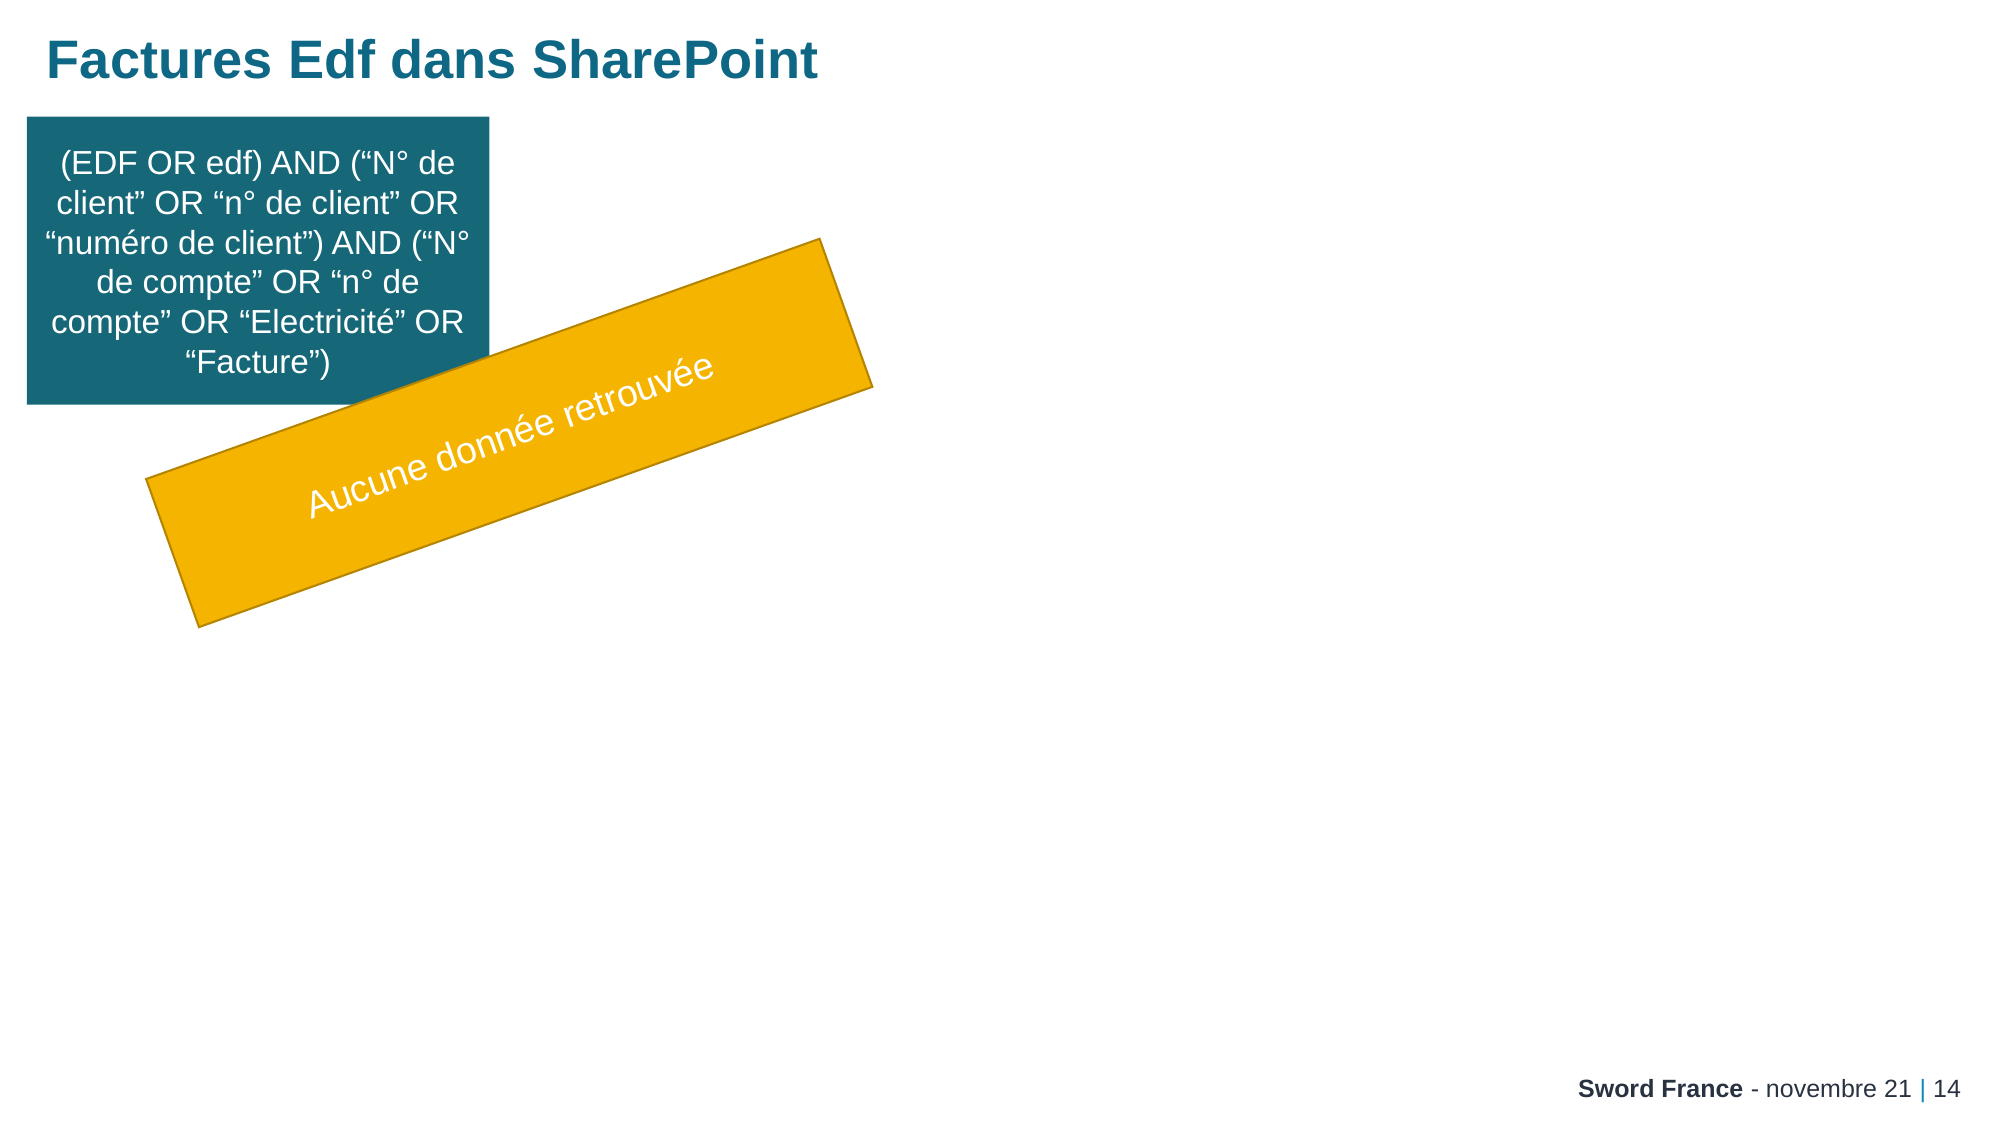

# Factures Edf dans SharePoint
(EDF OR edf) AND (“N° de client” OR “n° de client” OR “numéro de client”) AND (“N° de compte” OR “n° de compte” OR “Electricité” OR “Facture”)
Aucune donnée retrouvée